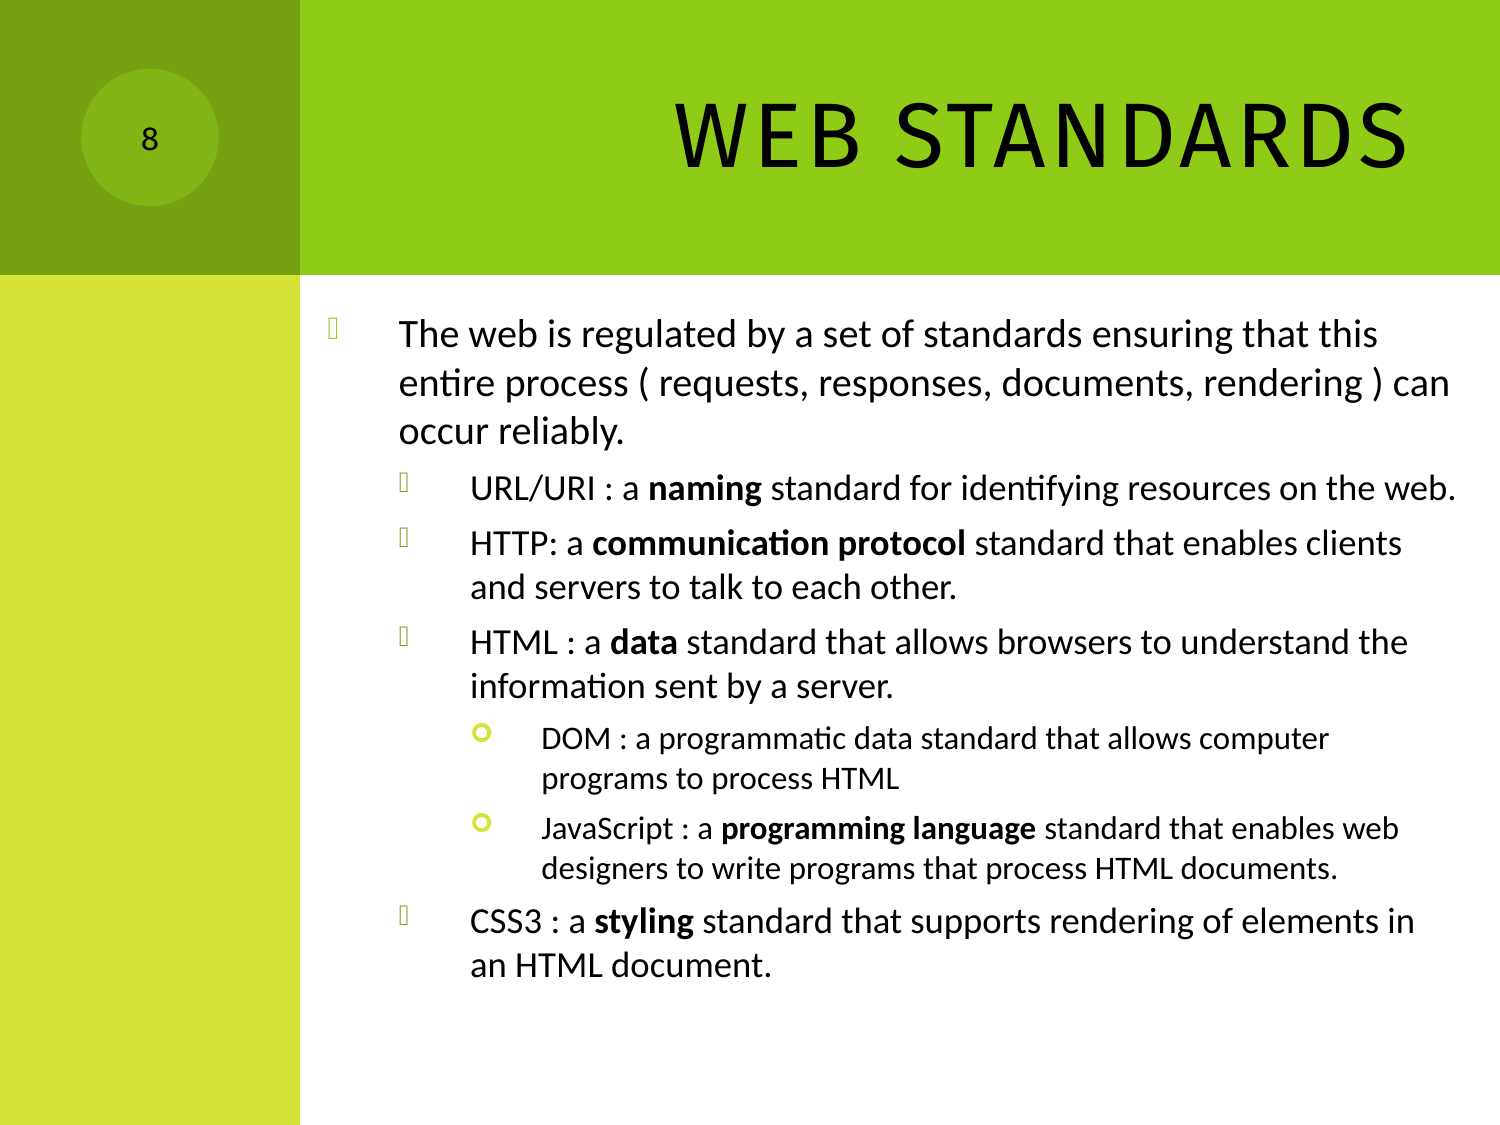

# Web Standards
8
The web is regulated by a set of standards ensuring that this entire process ( requests, responses, documents, rendering ) can occur reliably.
URL/URI : a naming standard for identifying resources on the web.
HTTP: a communication protocol standard that enables clients and servers to talk to each other.
HTML : a data standard that allows browsers to understand the information sent by a server.
DOM : a programmatic data standard that allows computer programs to process HTML
JavaScript : a programming language standard that enables web designers to write programs that process HTML documents.
CSS3 : a styling standard that supports rendering of elements in an HTML document.